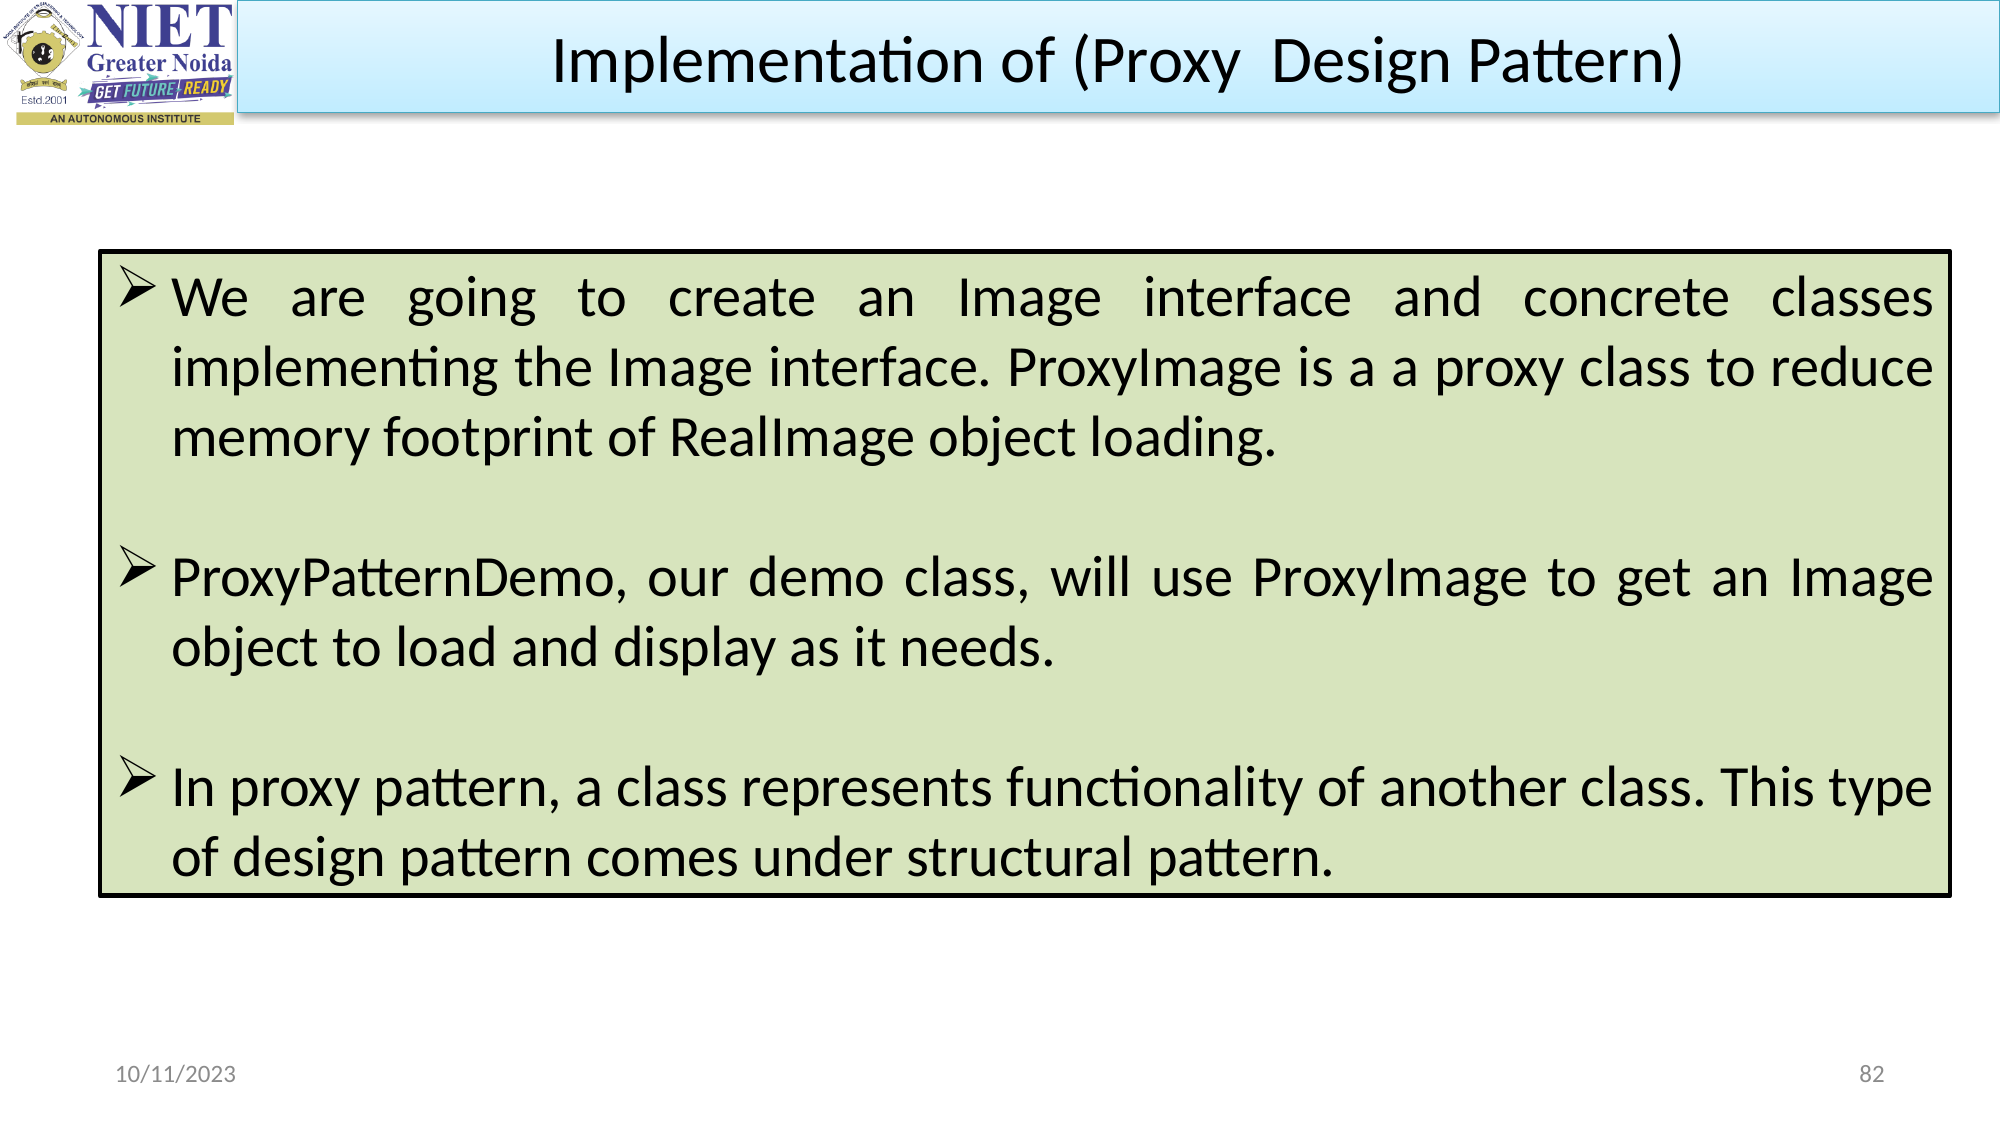

Implementation of (Proxy  Design Pattern)

We are going to create an Image interface and concrete classes implementing the Image interface. ProxyImage is a a proxy class to reduce memory footprint of RealImage object loading.

ProxyPatternDemo, our demo class, will use ProxyImage to get an Image object to load and display as it needs.

In proxy pattern, a class represents functionality of another class. This type of design pattern comes under structural pattern.
10/11/2023
82